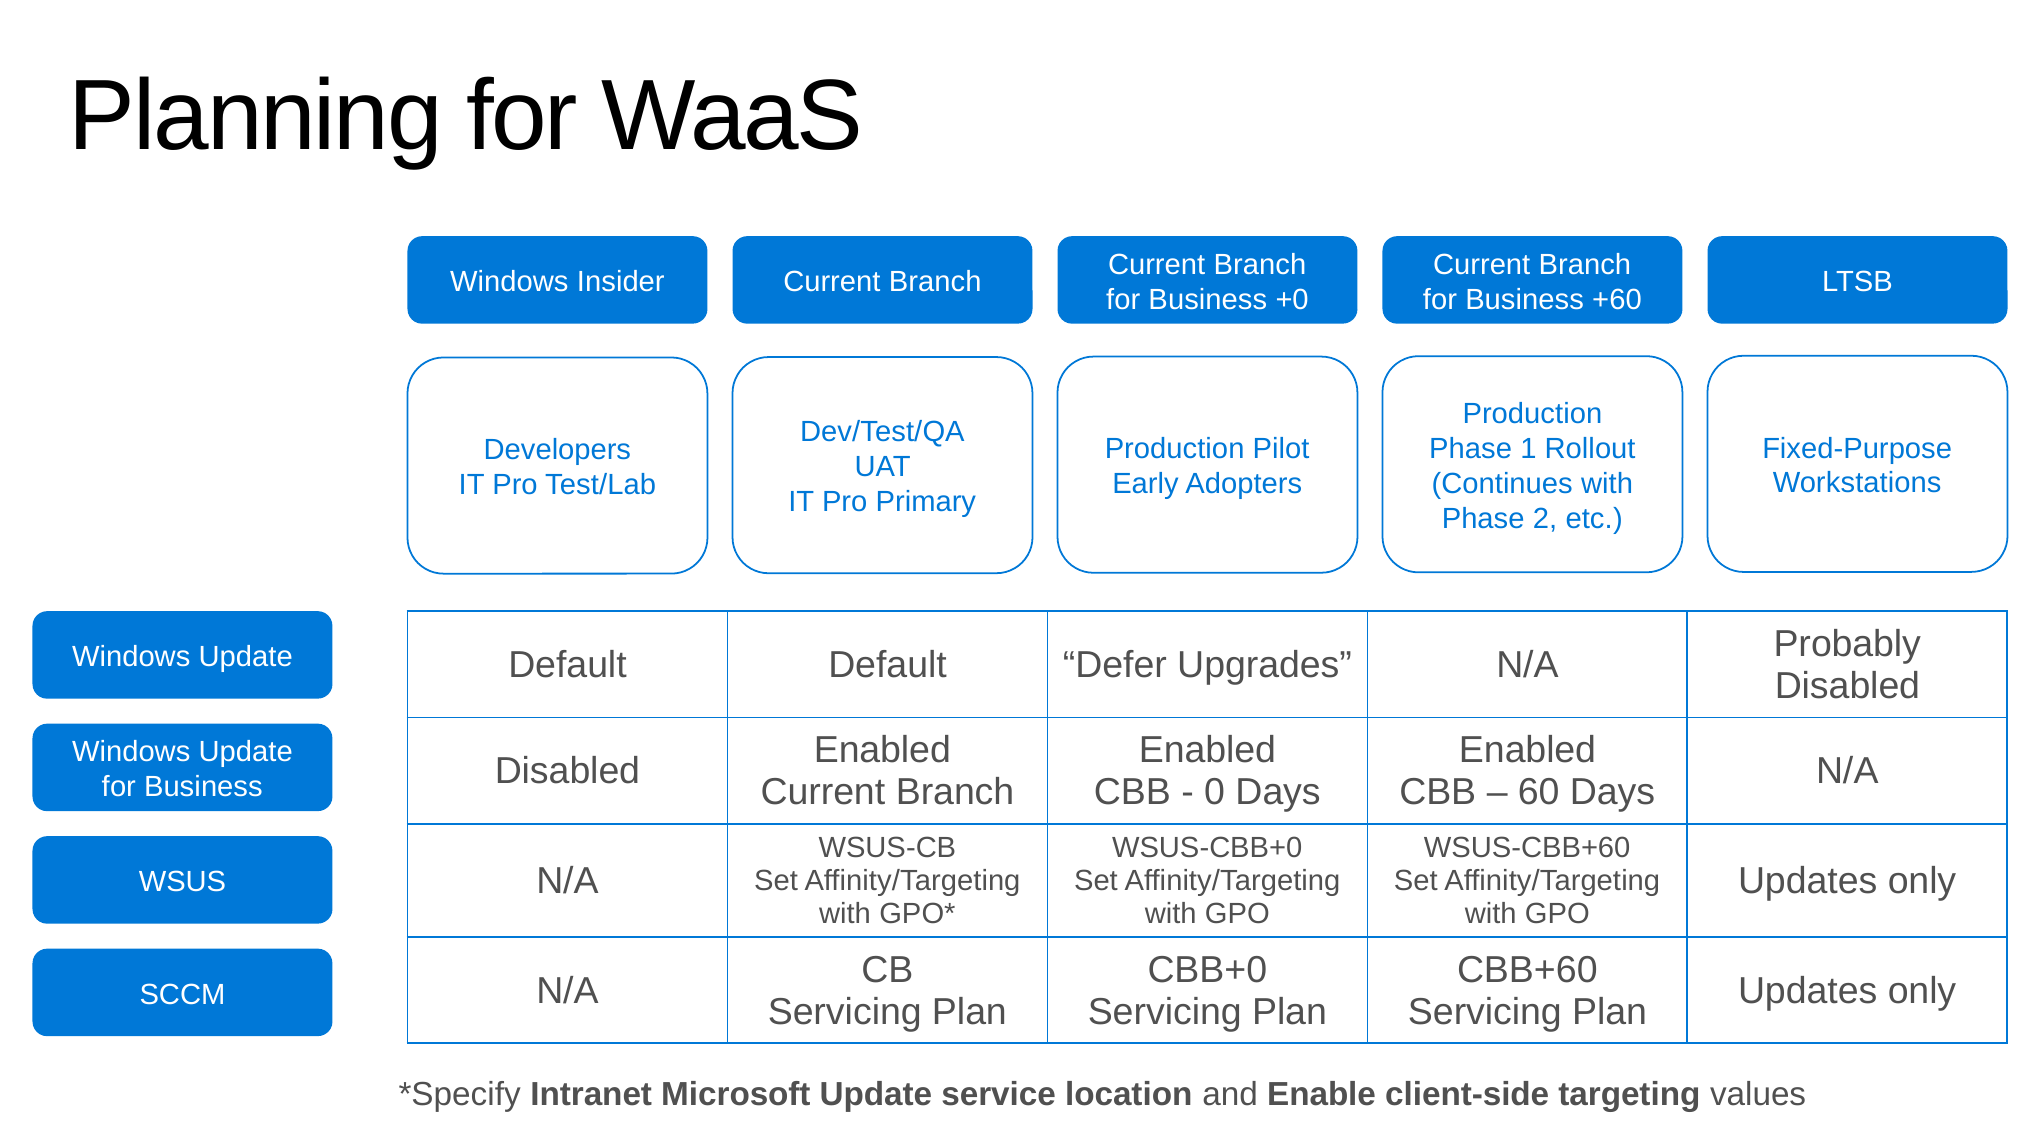

# Planning for WaaS
Windows Insider
Current Branch
Current Branch for Business +0
Current Branch for Business +60
LTSB
Fixed-Purpose Workstations
Production Phase 1 Rollout
(Continues with Phase 2, etc.)
Production Pilot
Early Adopters
Dev/Test/QA
UAT
IT Pro Primary
Developers
IT Pro Test/Lab
Windows Update
| Default | Default | “Defer Upgrades” | N/A | Probably Disabled |
| --- | --- | --- | --- | --- |
| Disabled | Enabled Current Branch | Enabled CBB - 0 Days | Enabled CBB – 60 Days | N/A |
| N/A | WSUS-CB Set Affinity/Targeting with GPO\* | WSUS-CBB+0 Set Affinity/Targeting with GPO | WSUS-CBB+60 Set Affinity/Targeting with GPO | Updates only |
| N/A | CB Servicing Plan | CBB+0 Servicing Plan | CBB+60 Servicing Plan | Updates only |
Windows Update for Business
WSUS
SCCM
*Specify Intranet Microsoft Update service location and Enable client-side targeting values